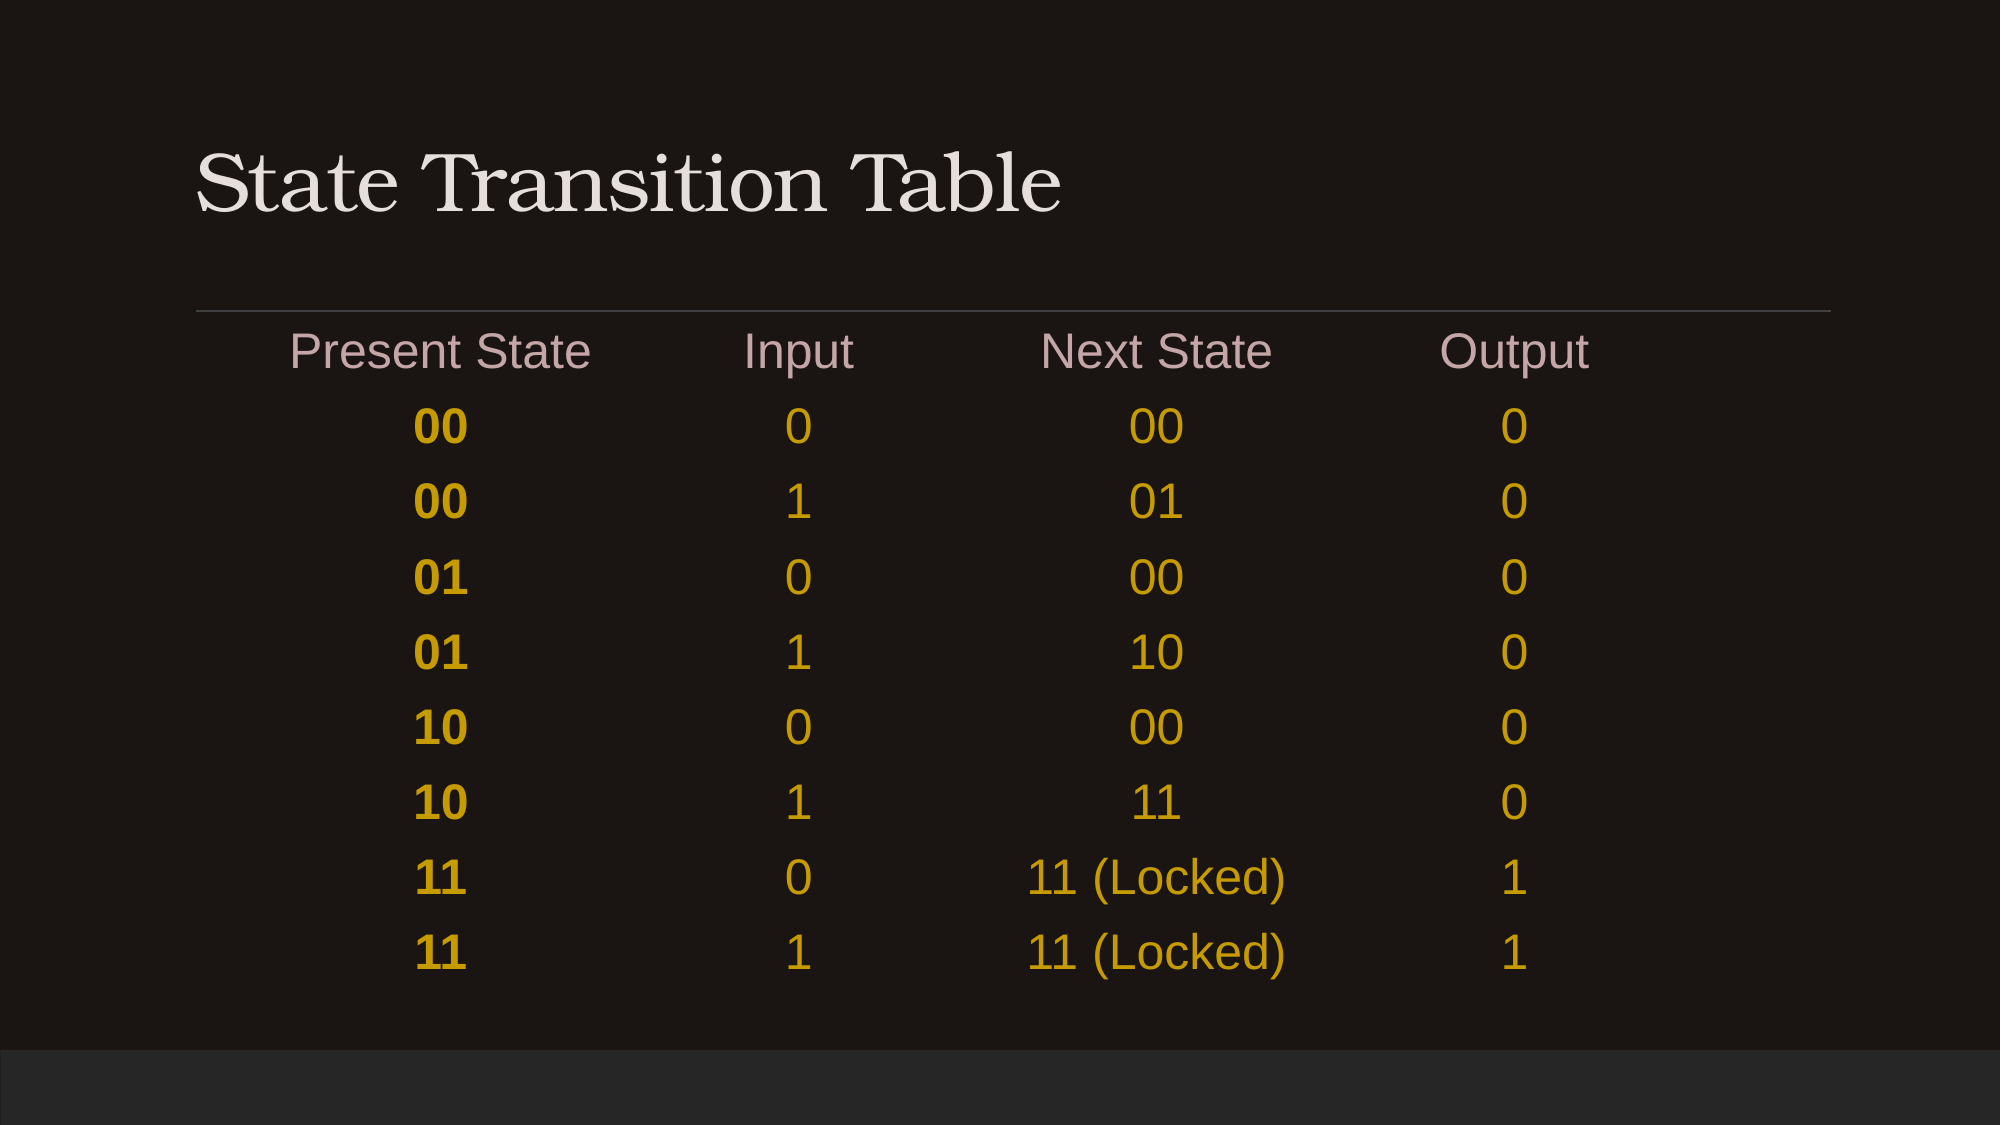

# State Transition Table
| Present State | Input | Next State | Output |
| --- | --- | --- | --- |
| 00 | 0 | 00 | 0 |
| 00 | 1 | 01 | 0 |
| 01 | 0 | 00 | 0 |
| 01 | 1 | 10 | 0 |
| 10 | 0 | 00 | 0 |
| 10 | 1 | 11 | 0 |
| 11 | 0 | 11 (Locked) | 1 |
| 11 | 1 | 11 (Locked) | 1 |